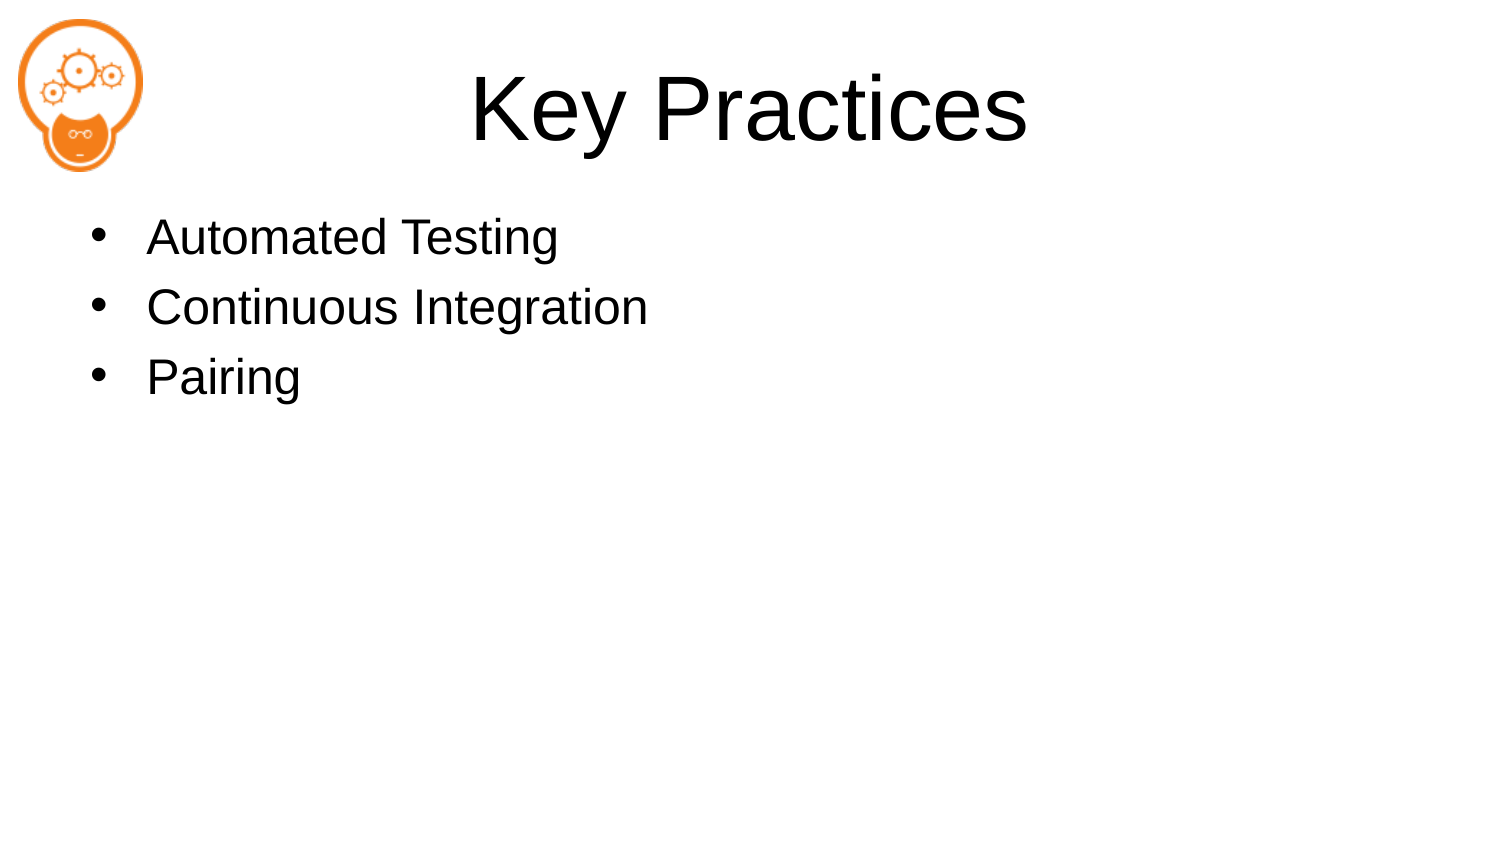

# Key Practices
Automated Testing
Continuous Integration
Pairing